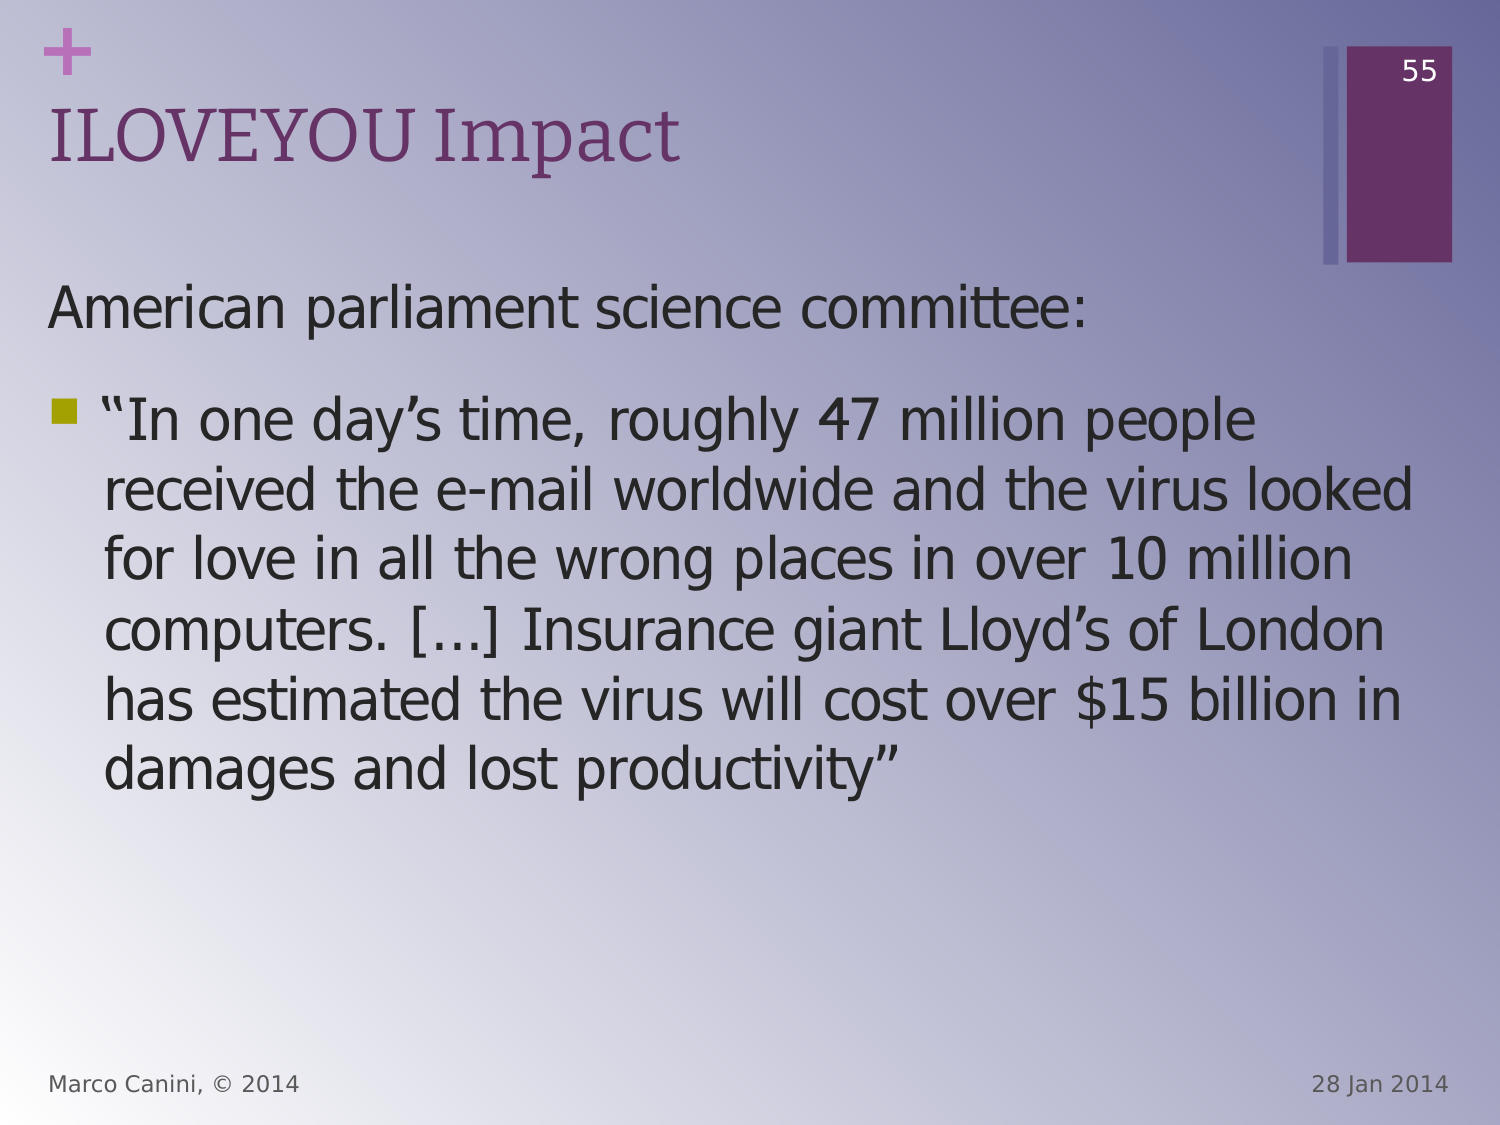

55
# ILOVEYOU Impact
American parliament science committee:
“In one day’s time, roughly 47 million people received the e-mail worldwide and the virus looked for love in all the wrong places in over 10 million computers. [...] Insurance giant Lloyd’s of London has estimated the virus will cost over $15 billion in damages and lost productivity”
Marco Canini, © 2014
28 Jan 2014